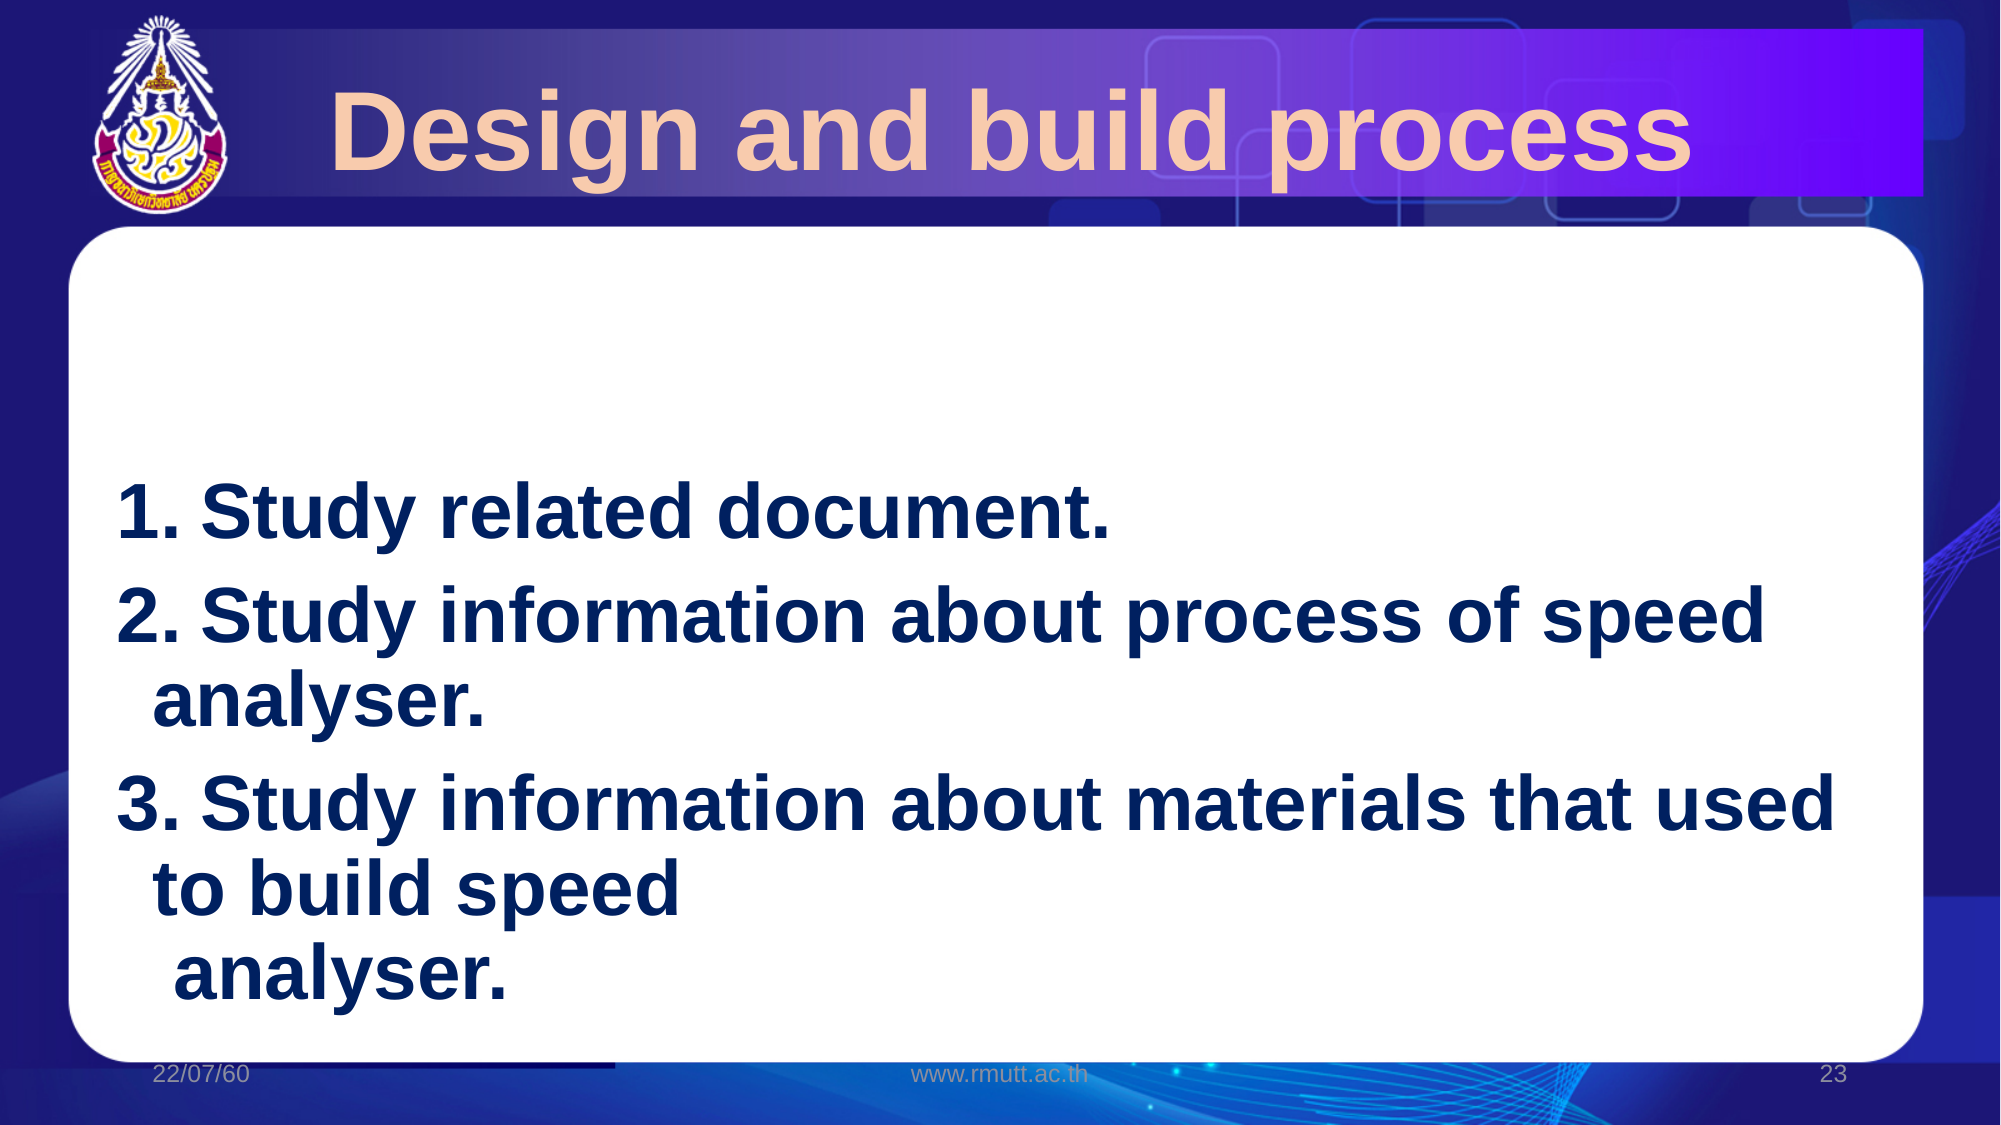

Design and build process

 Study related document.
 Study information about process of speed analyser.
 Study information about materials that used to build speed
 analyser.
22/07/60
www.rmutt.ac.th
23